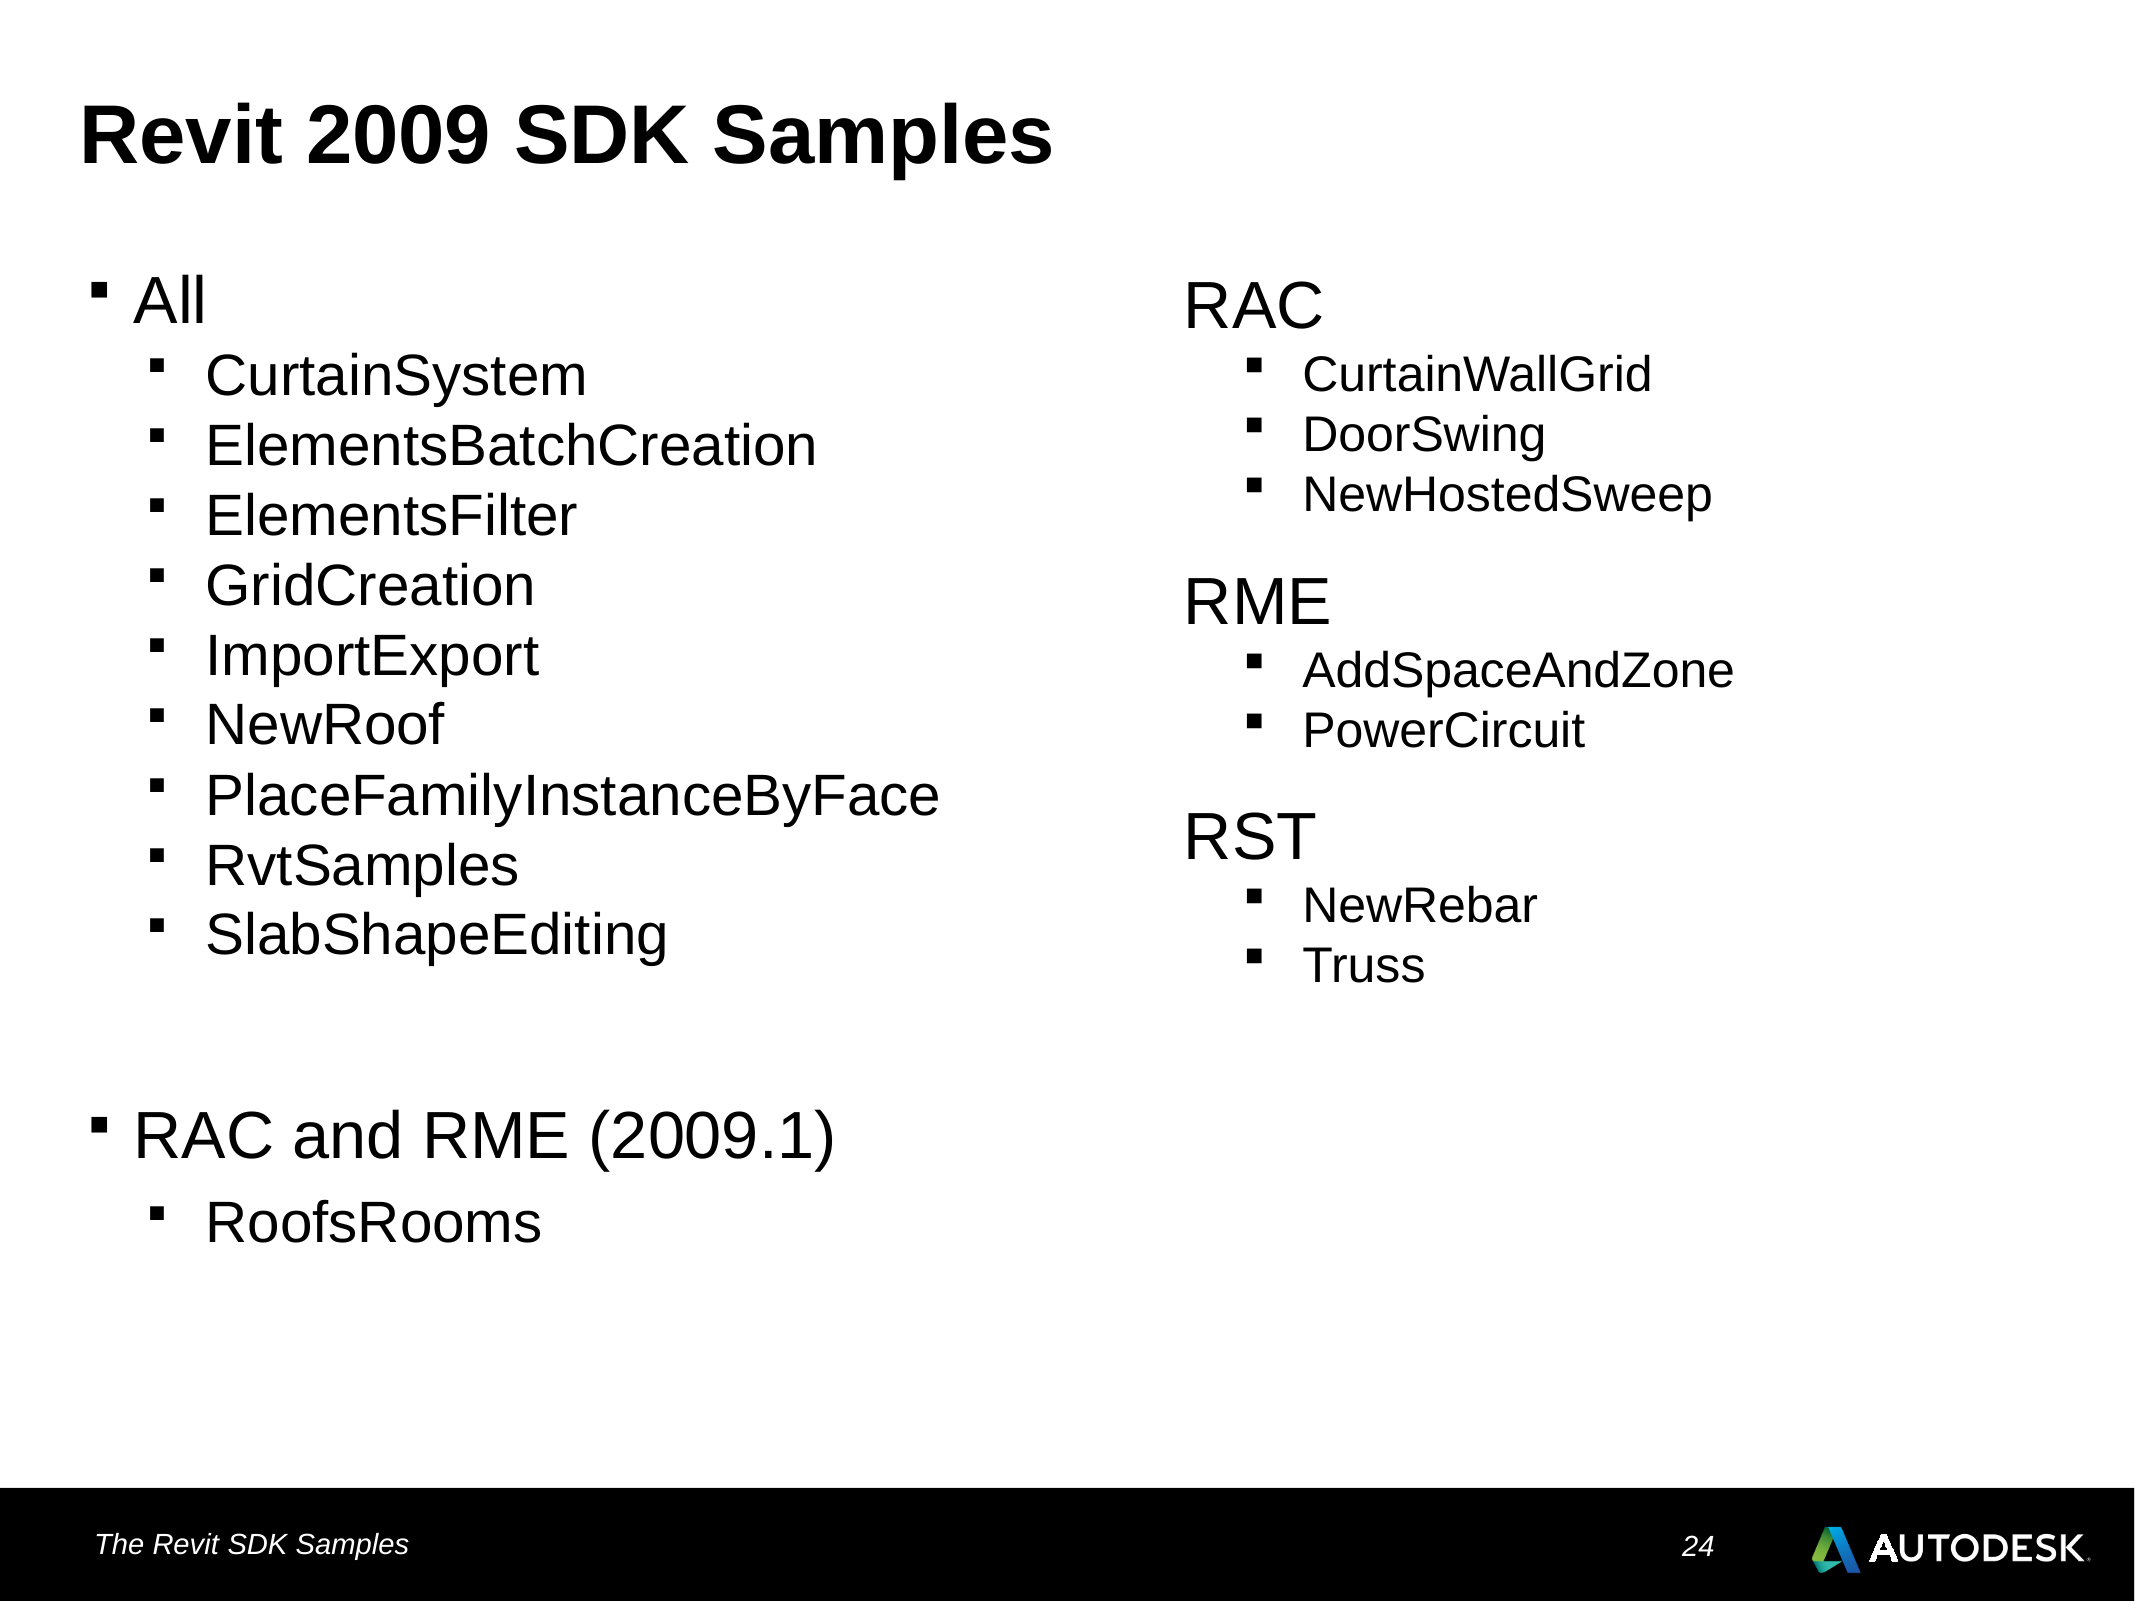

# Revit 2009 SDK Samples
RAC
CurtainWallGrid
DoorSwing
NewHostedSweep
RME
AddSpaceAndZone
PowerCircuit
RST
NewRebar
Truss
All
CurtainSystem
ElementsBatchCreation
ElementsFilter
GridCreation
ImportExport
NewRoof
PlaceFamilyInstanceByFace
RvtSamples
SlabShapeEditing
RAC and RME (2009.1)
RoofsRooms

The Revit SDK Samples
24